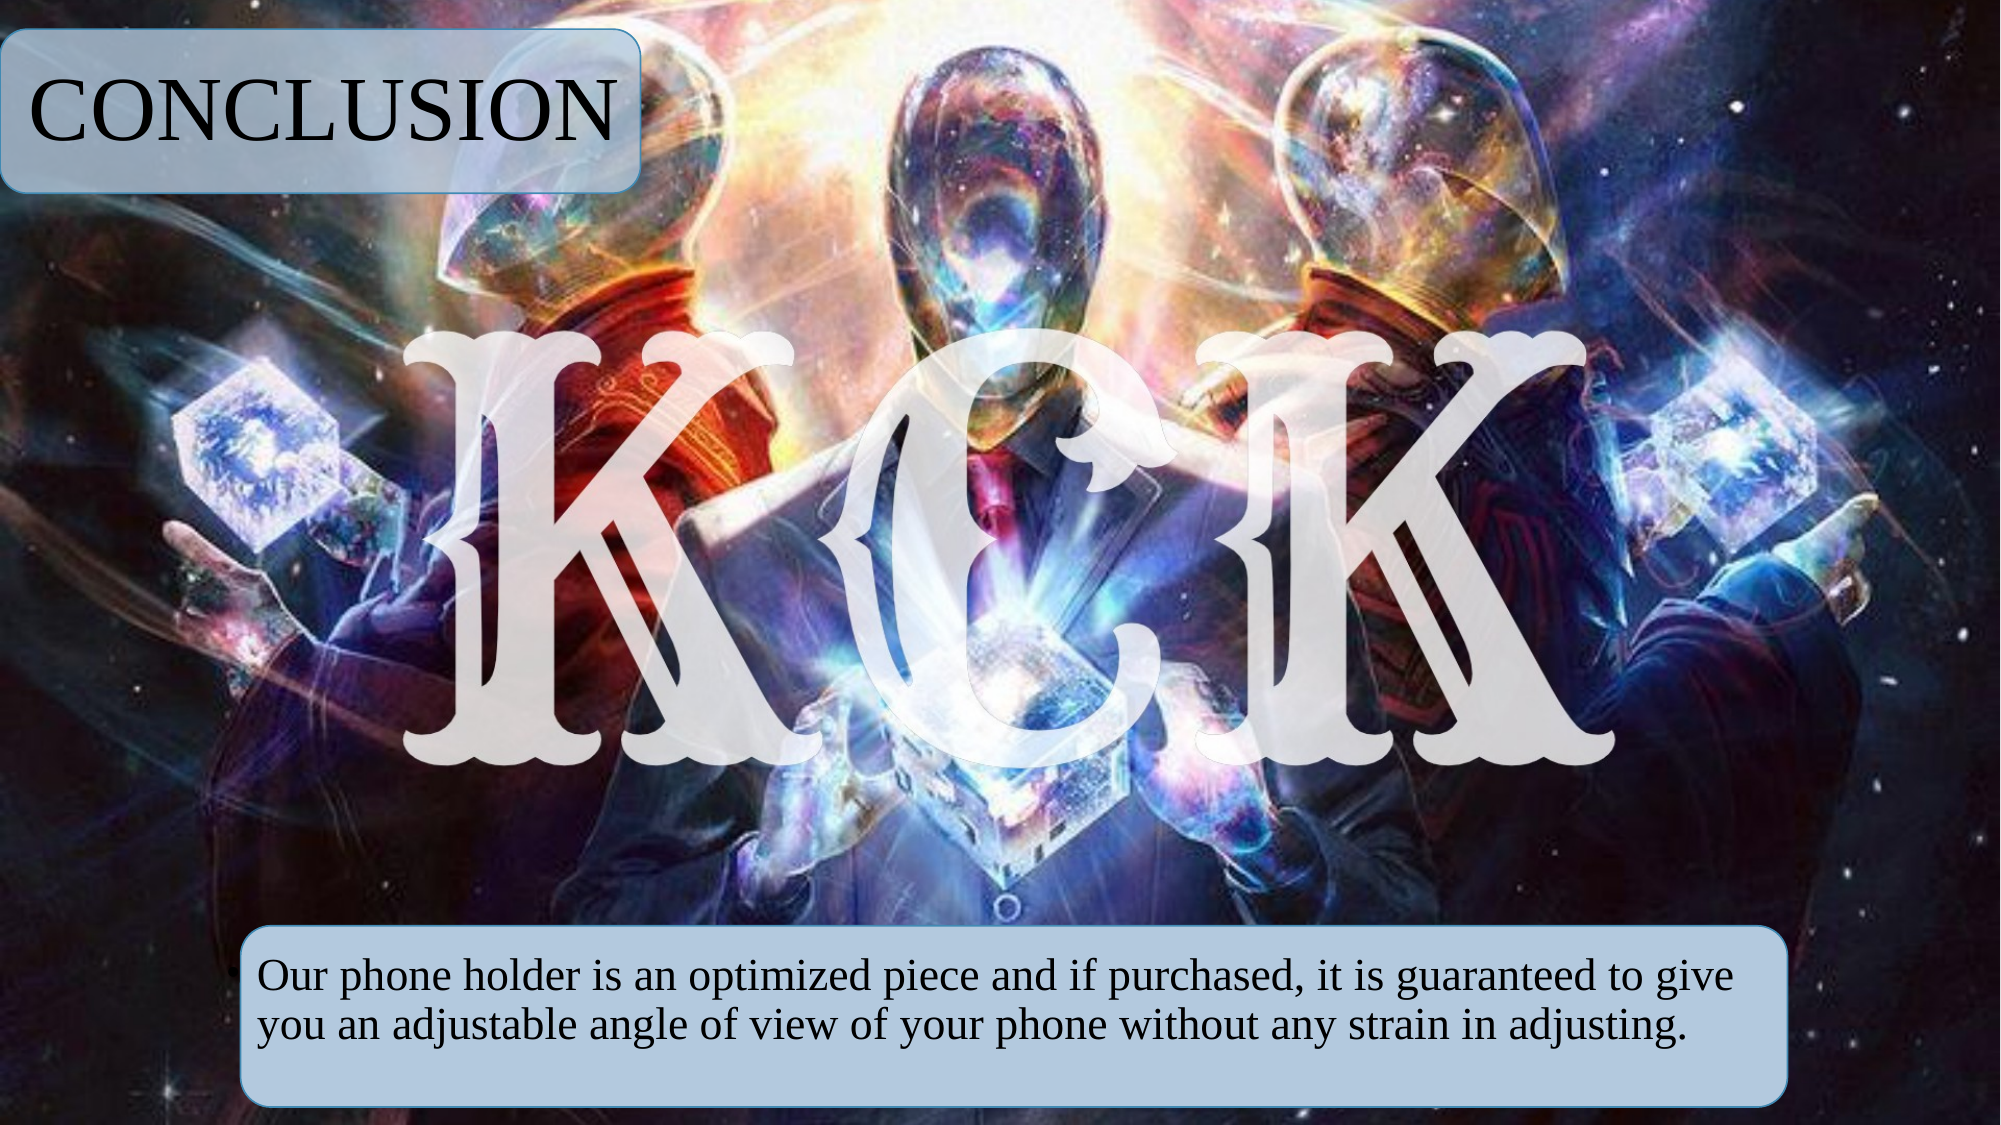

# CONCLUSION

Our phone holder is an optimized piece and if purchased, it is guaranteed to give you an adjustable angle of view of your phone without any strain in adjusting.
13